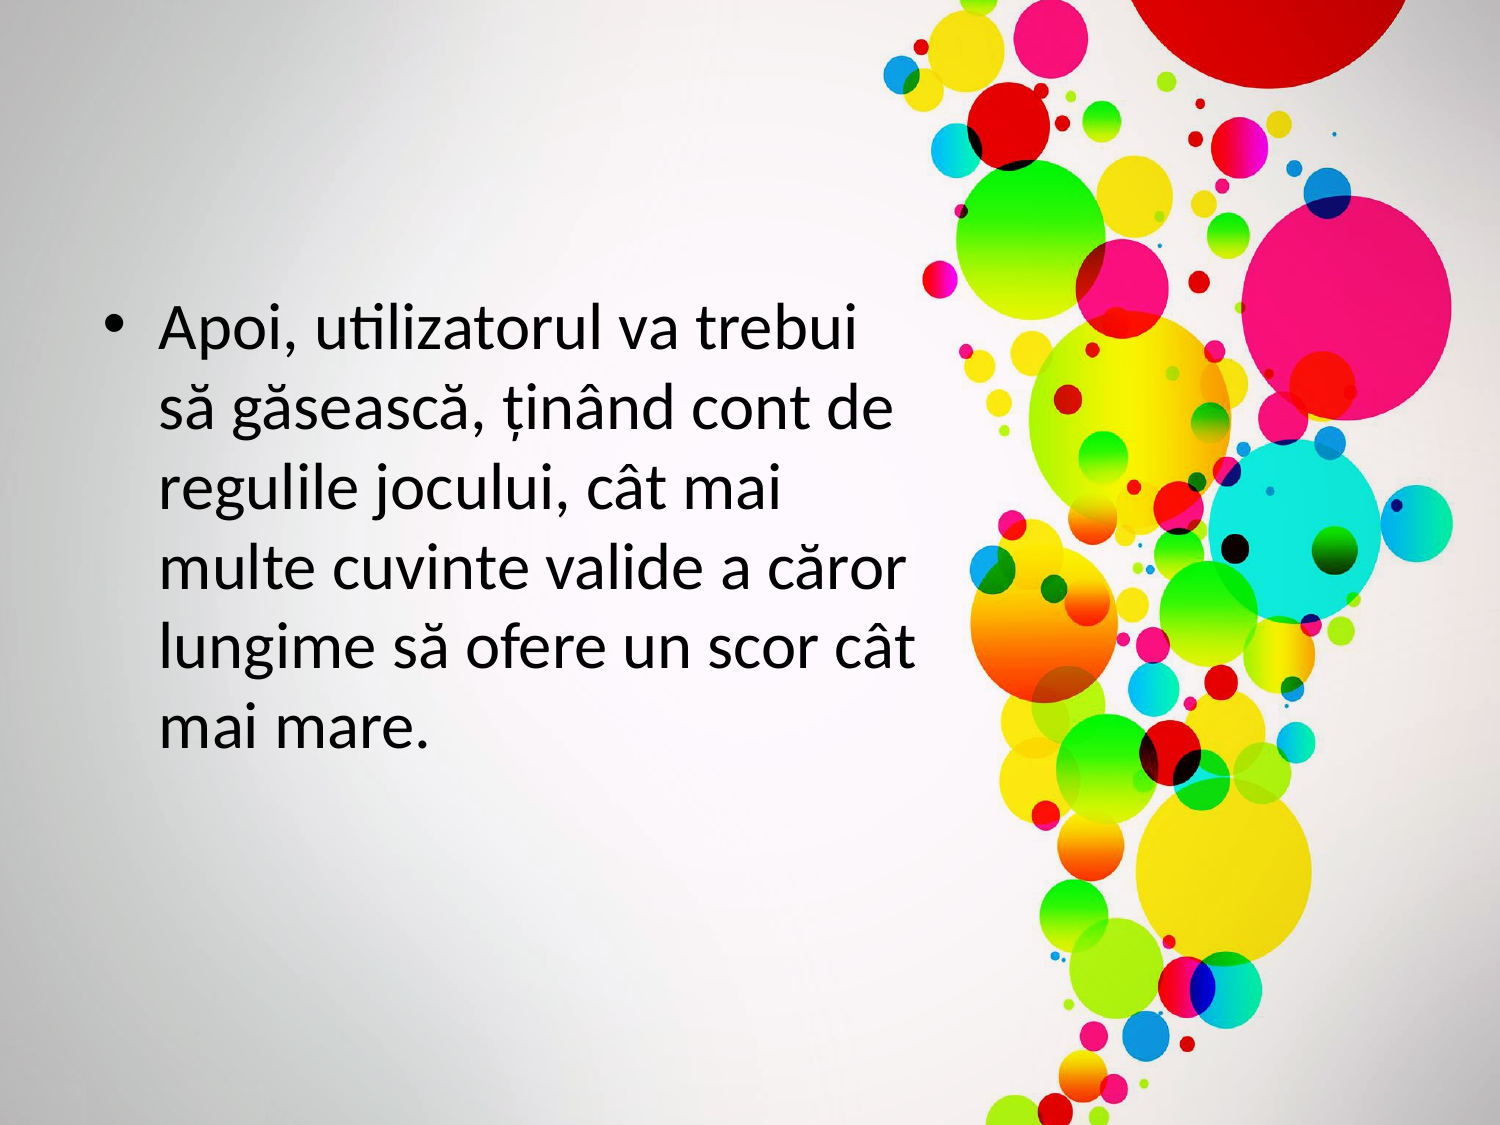

Apoi, utilizatorul va trebui să găsească, ţinând cont de regulile jocului, cât mai multe cuvinte valide a căror lungime să ofere un scor cât mai mare.